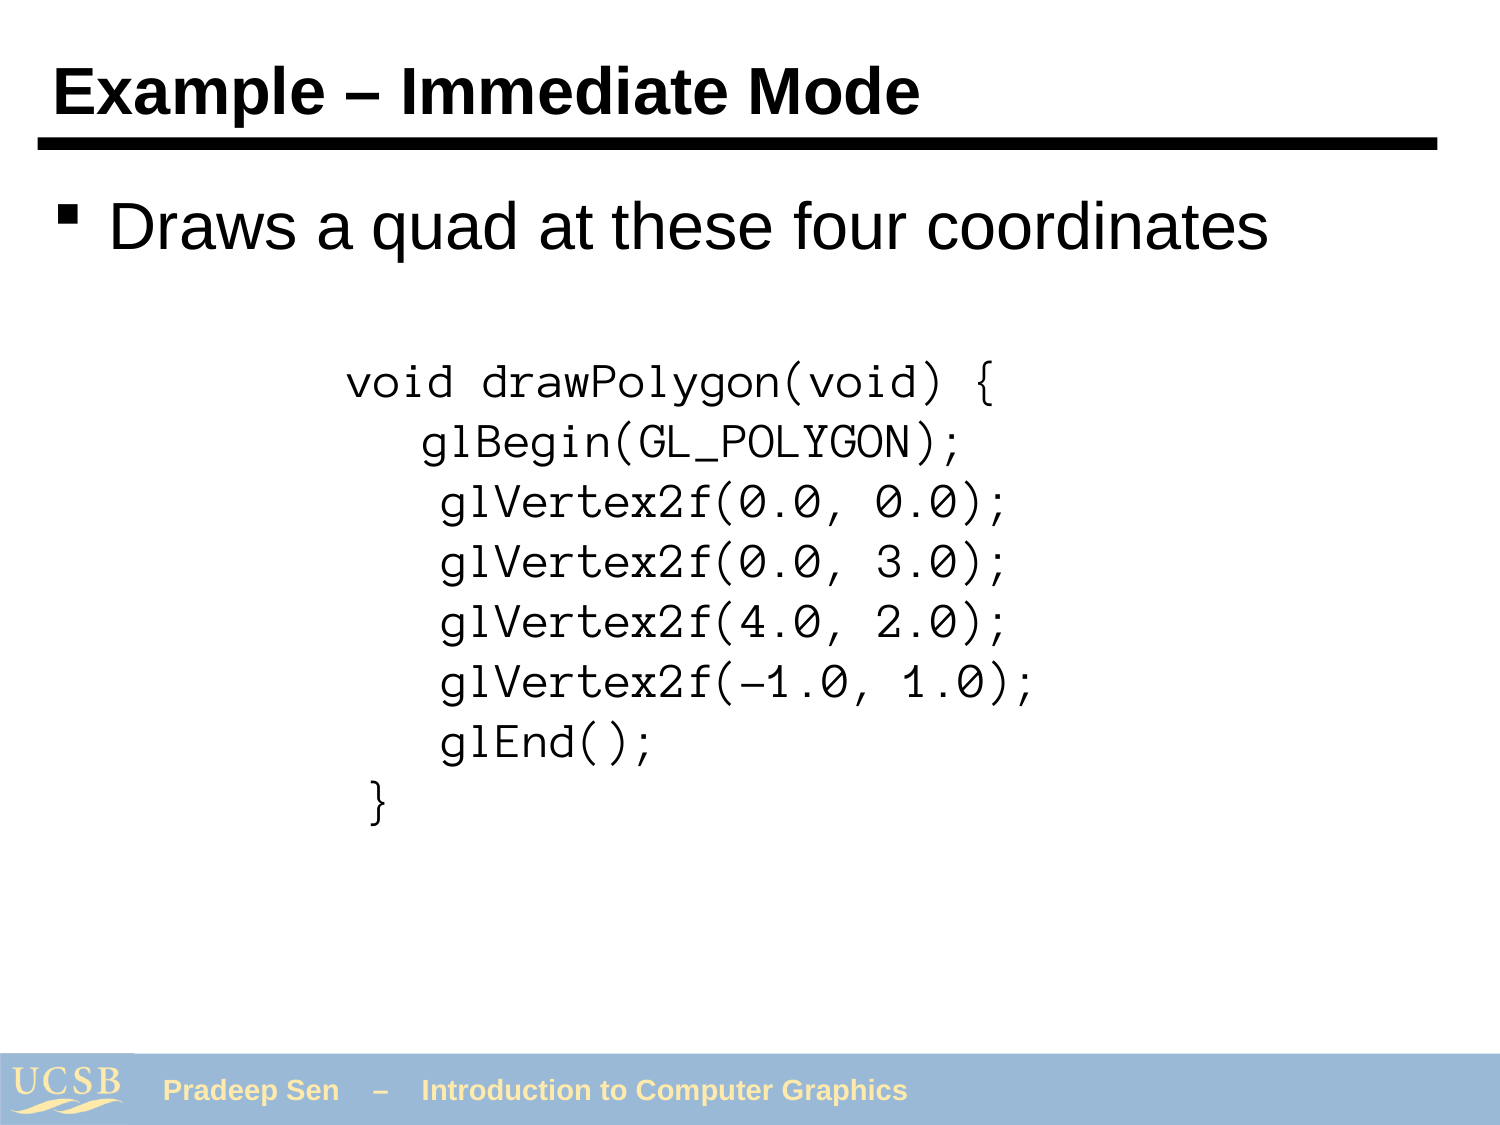

# Example – Immediate Mode
Draws a quad at these four coordinates

void drawPolygon(void) {
	glBegin(GL_POLYGON);
	glVertex2f(0.0, 0.0);
	glVertex2f(0.0, 3.0);
	glVertex2f(4.0, 2.0);
	glVertex2f(-1.0, 1.0);
	glEnd();
}